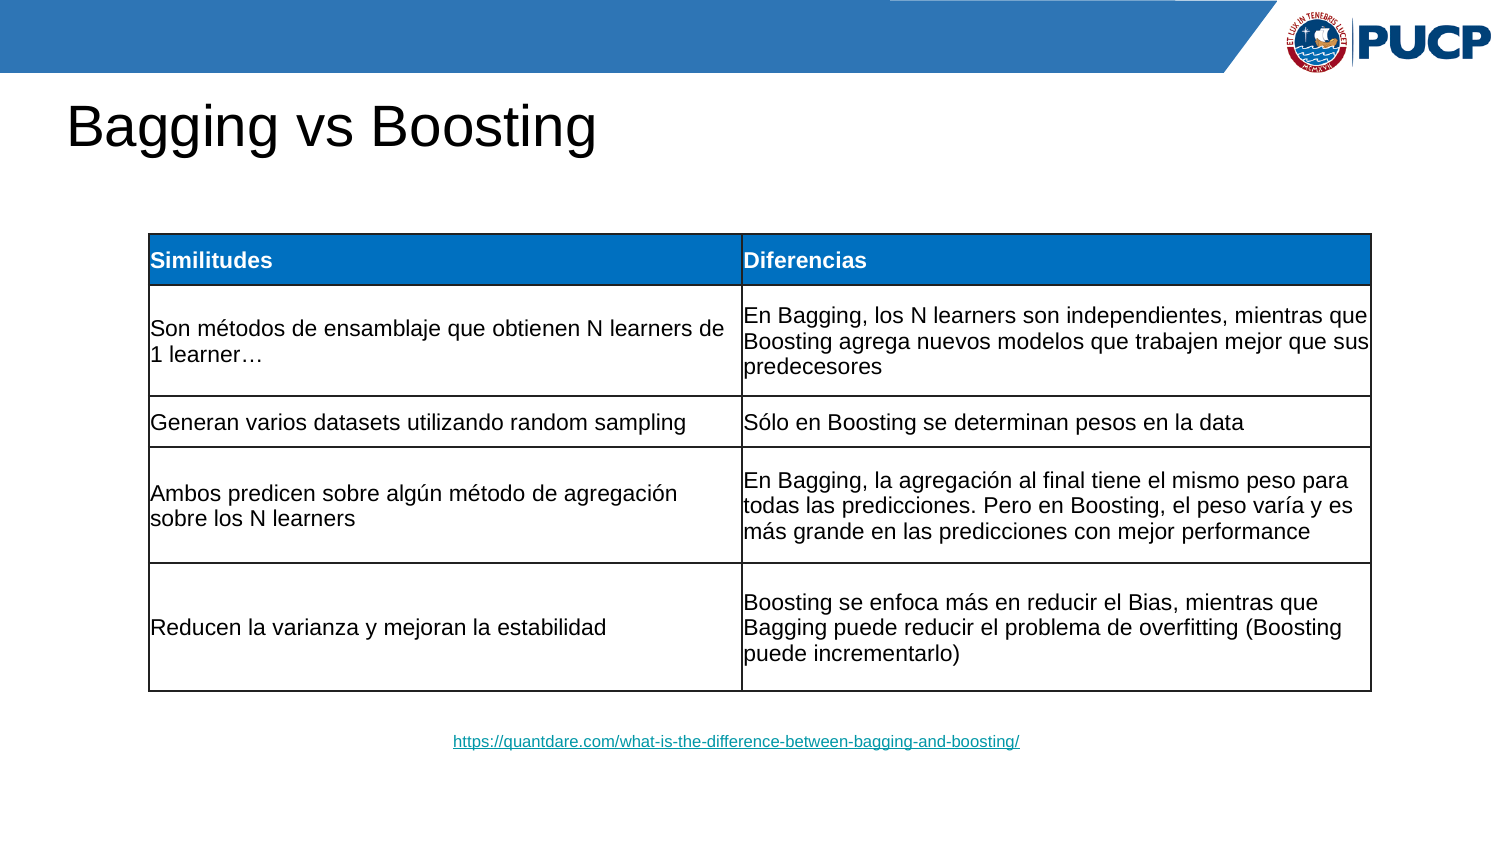

Bagging vs Boosting
| Similitudes | Diferencias |
| --- | --- |
| Son métodos de ensamblaje que obtienen N learners de 1 learner… | En Bagging, los N learners son independientes, mientras que Boosting agrega nuevos modelos que trabajen mejor que sus predecesores |
| Generan varios datasets utilizando random sampling | Sólo en Boosting se determinan pesos en la data |
| Ambos predicen sobre algún método de agregación sobre los N learners | En Bagging, la agregación al final tiene el mismo peso para todas las predicciones. Pero en Boosting, el peso varía y es más grande en las predicciones con mejor performance |
| Reducen la varianza y mejoran la estabilidad | Boosting se enfoca más en reducir el Bias, mientras que Bagging puede reducir el problema de overfitting (Boosting puede incrementarlo) |
https://quantdare.com/what-is-the-difference-between-bagging-and-boosting/